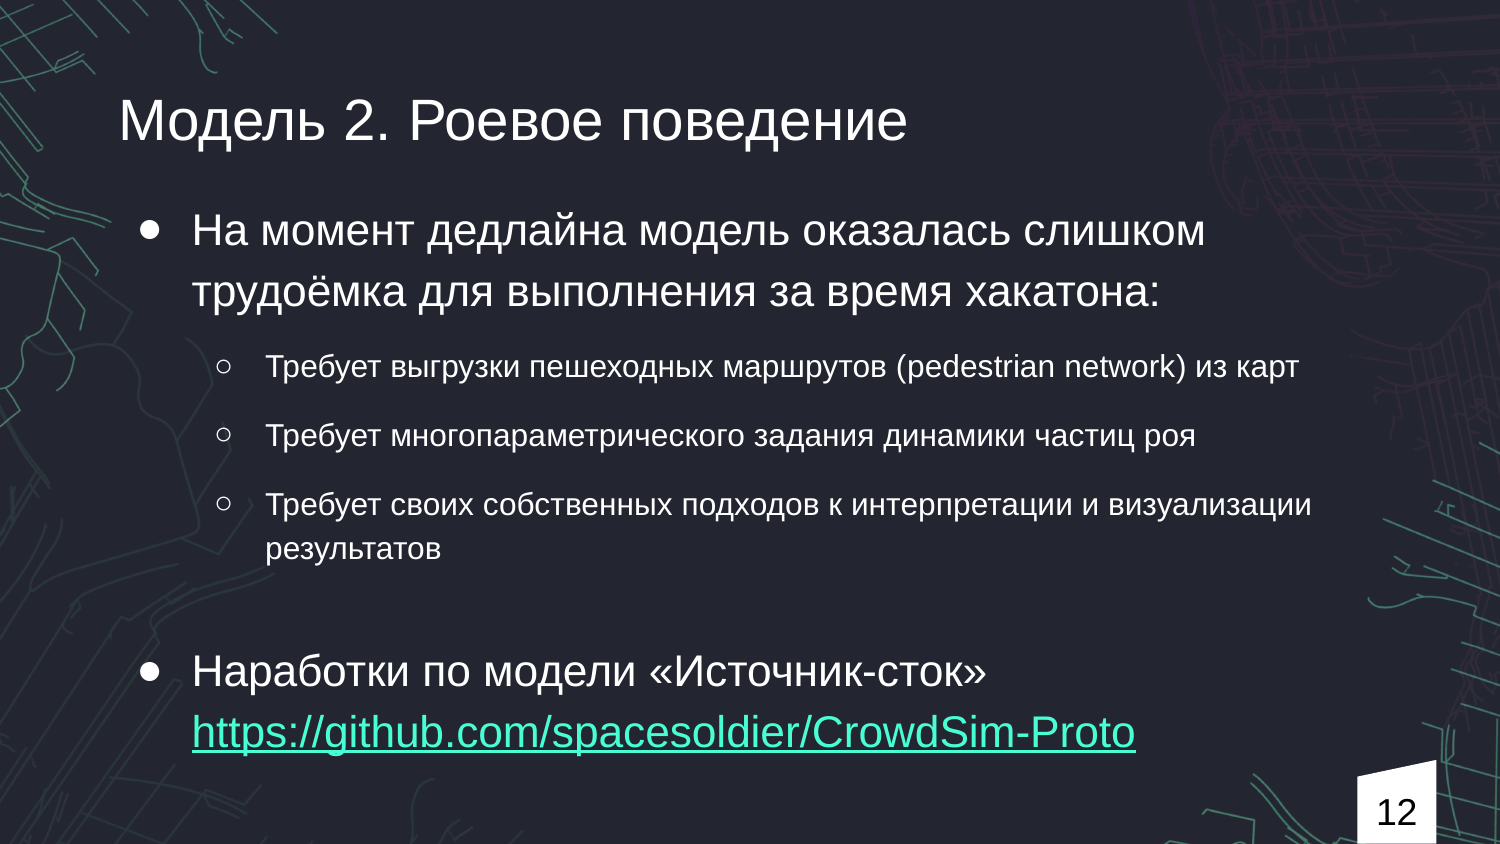

# Модель 2. Роевое поведение
На момент дедлайна модель оказалась слишком трудоёмка для выполнения за время хакатона:
Требует выгрузки пешеходных маршрутов (pedestrian network) из карт
Требует многопараметрического задания динамики частиц роя
Требует своих собственных подходов к интерпретации и визуализации результатов

Наработки по модели «Источник-сток» https://github.com/spacesoldier/CrowdSim-Proto